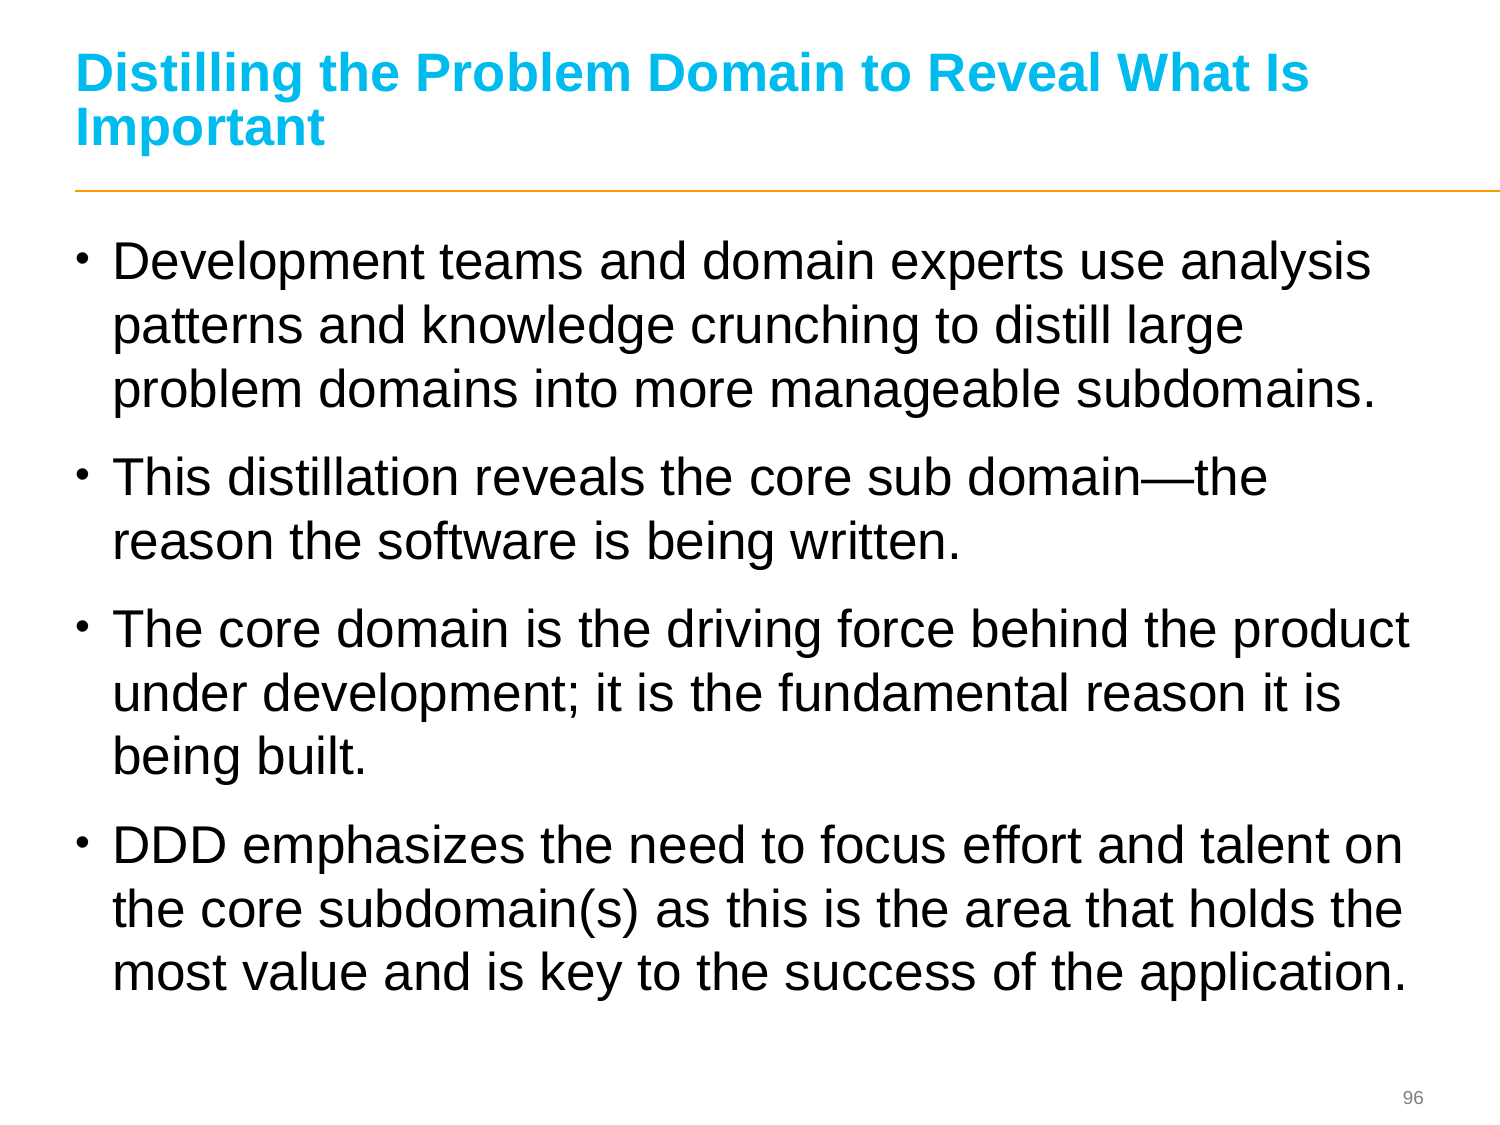

# Distilling the Problem Domain to Reveal What Is Important
Development teams and domain experts use analysis patterns and knowledge crunching to distill large problem domains into more manageable subdomains.
This distillation reveals the core sub domain—the reason the software is being written.
The core domain is the driving force behind the product under development; it is the fundamental reason it is being built.
DDD emphasizes the need to focus effort and talent on the core subdomain(s) as this is the area that holds the most value and is key to the success of the application.